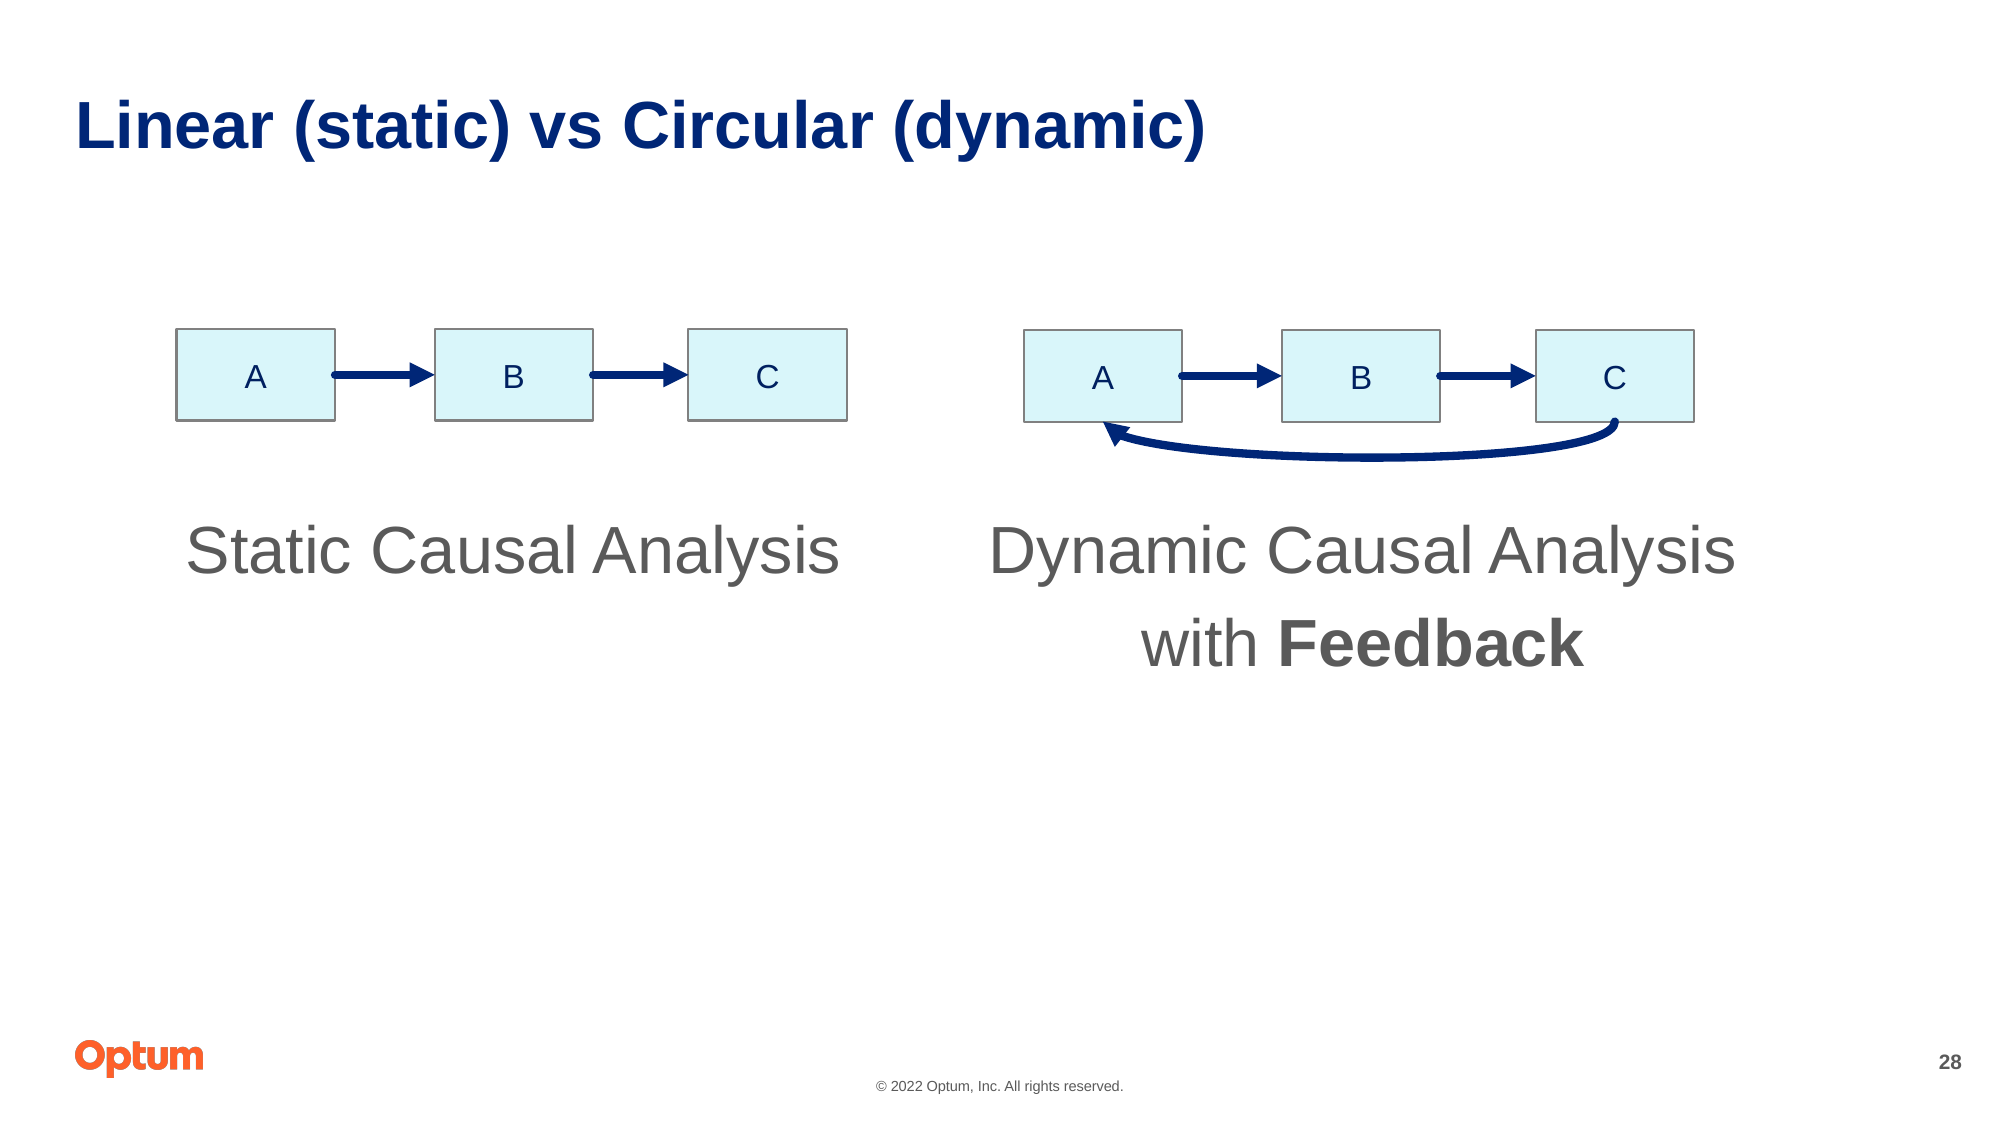

# Linear (static) vs Circular (dynamic)
A
B
C
A
B
C
Static Causal Analysis
Dynamic Causal Analysis
with Feedback